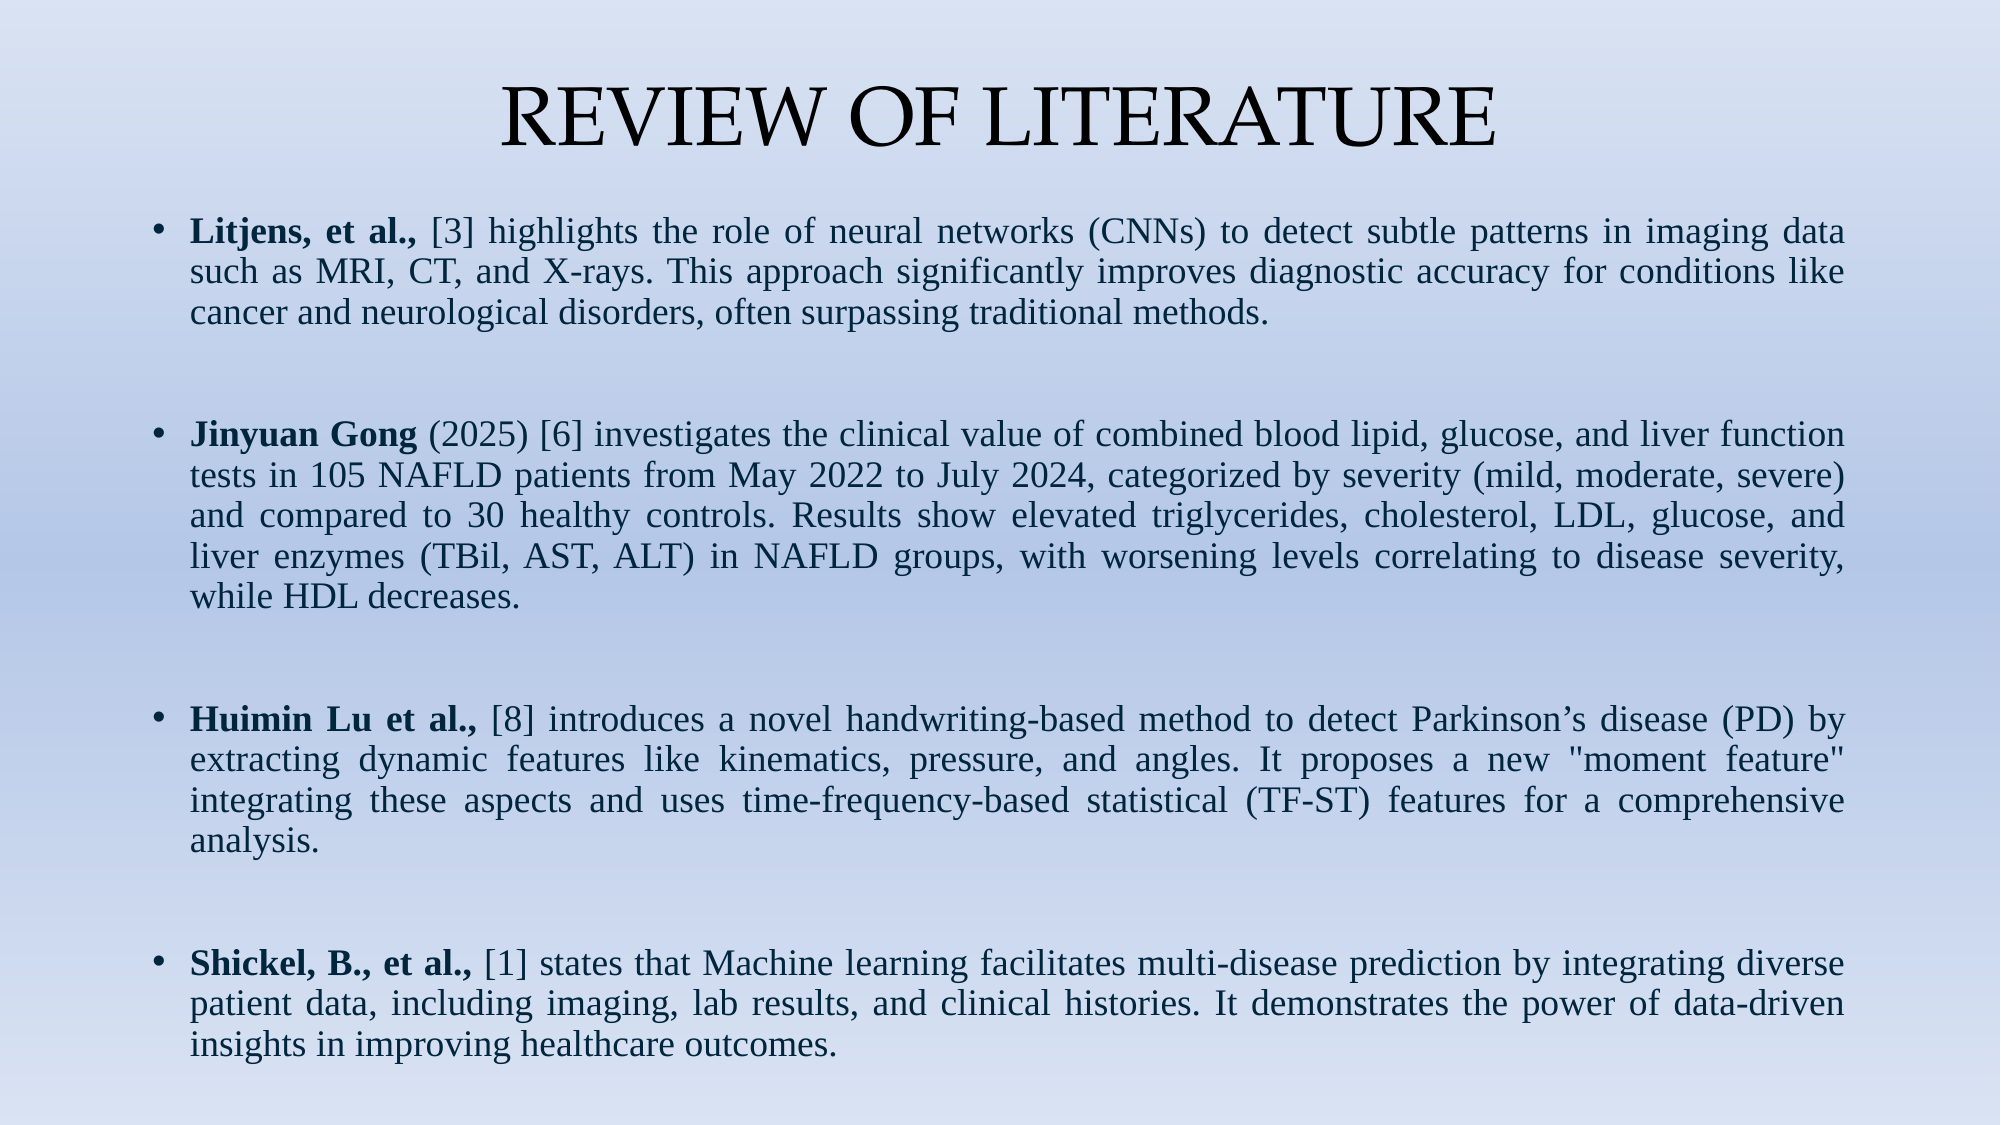

# REVIEW OF LITERATURE
Litjens, et al., [3] highlights the role of neural networks (CNNs) to detect subtle patterns in imaging data such as MRI, CT, and X-rays. This approach significantly improves diagnostic accuracy for conditions like cancer and neurological disorders, often surpassing traditional methods.

Jinyuan Gong (2025) [6] investigates the clinical value of combined blood lipid, glucose, and liver function tests in 105 NAFLD patients from May 2022 to July 2024, categorized by severity (mild, moderate, severe) and compared to 30 healthy controls. Results show elevated triglycerides, cholesterol, LDL, glucose, and liver enzymes (TBil, AST, ALT) in NAFLD groups, with worsening levels correlating to disease severity, while HDL decreases.

Huimin Lu et al., [8] introduces a novel handwriting-based method to detect Parkinson’s disease (PD) by extracting dynamic features like kinematics, pressure, and angles. It proposes a new "moment feature" integrating these aspects and uses time-frequency-based statistical (TF-ST) features for a comprehensive analysis.

Shickel, B., et al., [1] states that Machine learning facilitates multi-disease prediction by integrating diverse patient data, including imaging, lab results, and clinical histories. It demonstrates the power of data-driven insights in improving healthcare outcomes.